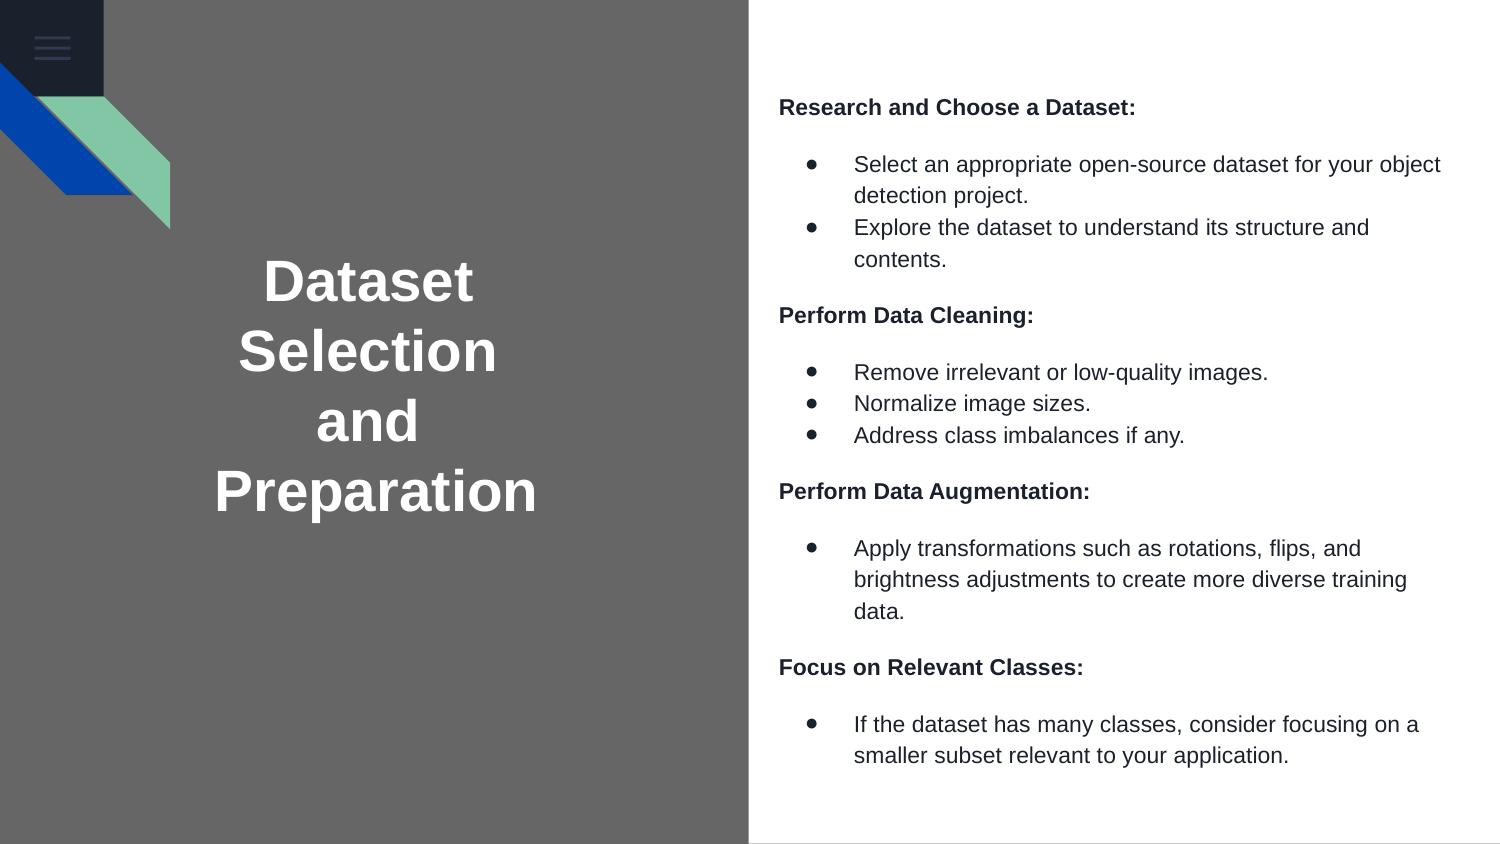

# Research and Choose a Dataset:
Select an appropriate open-source dataset for your object detection project.
Explore the dataset to understand its structure and contents.
Perform Data Cleaning:
Remove irrelevant or low-quality images.
Normalize image sizes.
Address class imbalances if any.
Perform Data Augmentation:
Apply transformations such as rotations, flips, and brightness adjustments to create more diverse training data.
Focus on Relevant Classes:
If the dataset has many classes, consider focusing on a smaller subset relevant to your application.

Dataset
Selection
and
Preparation